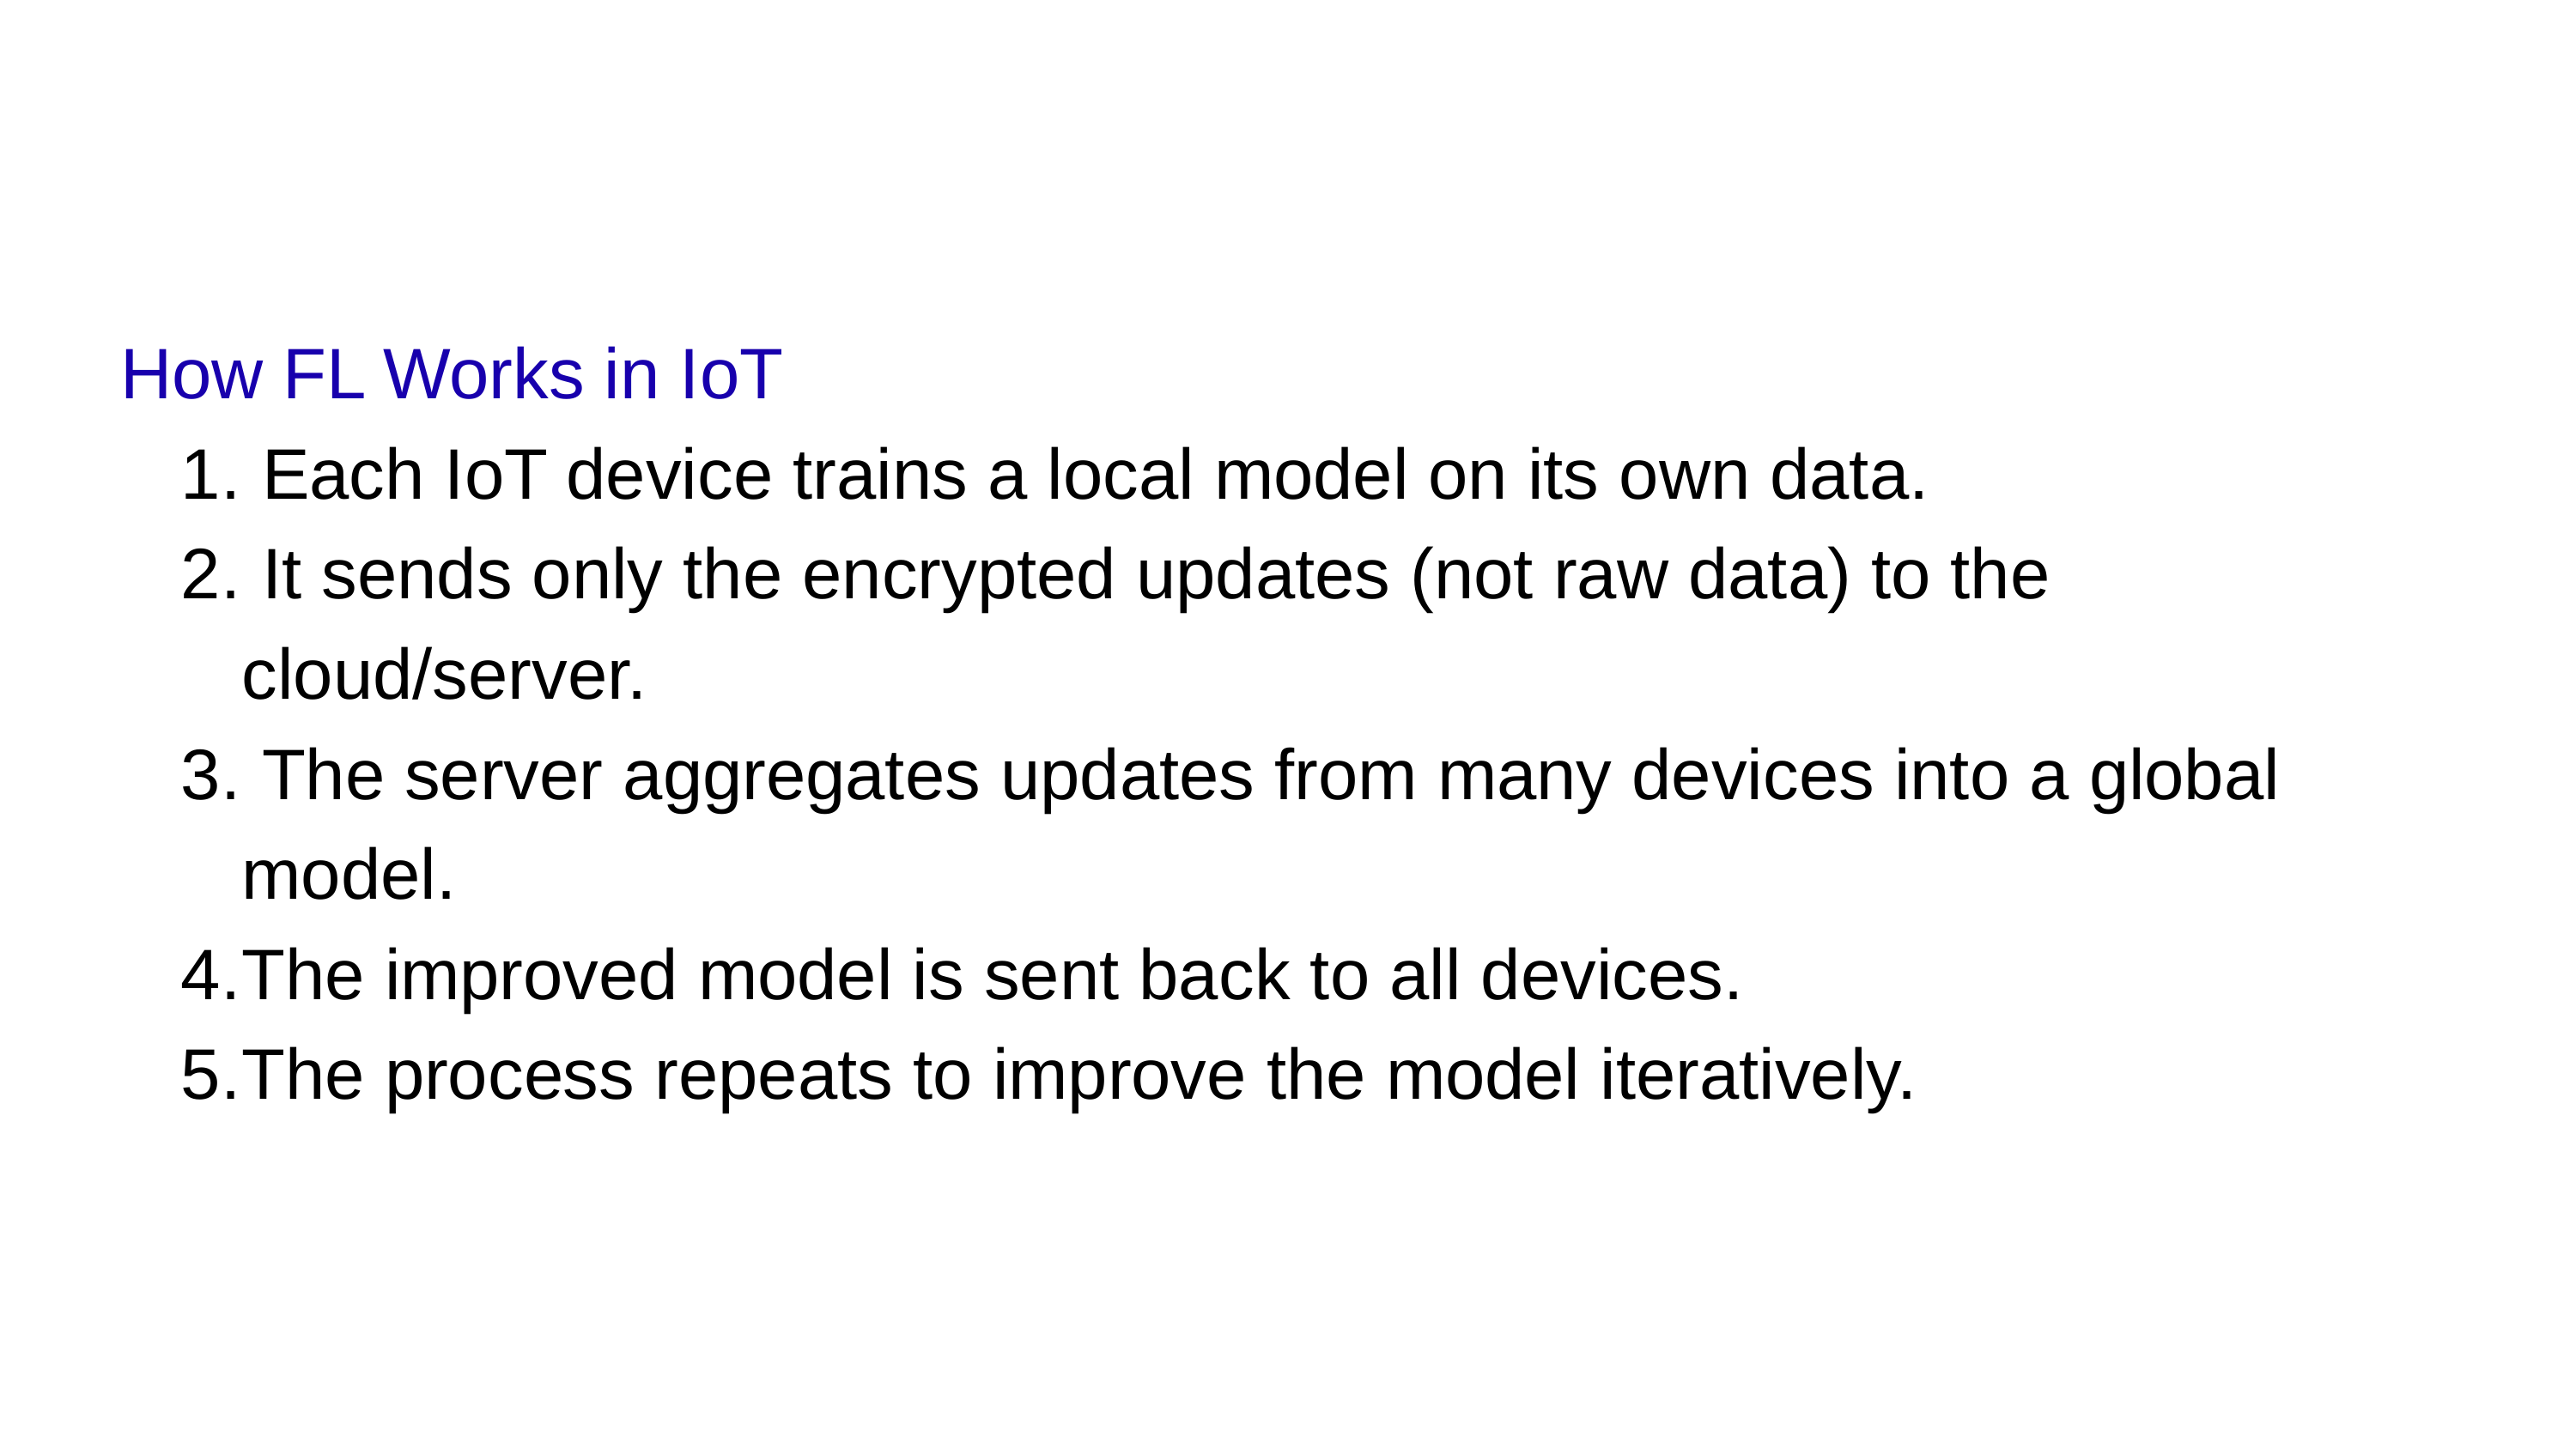

How FL Works in IoT
 Each IoT device trains a local model on its own data.
 It sends only the encrypted updates (not raw data) to the cloud/server.
 The server aggregates updates from many devices into a global model.
The improved model is sent back to all devices.
The process repeats to improve the model iteratively.